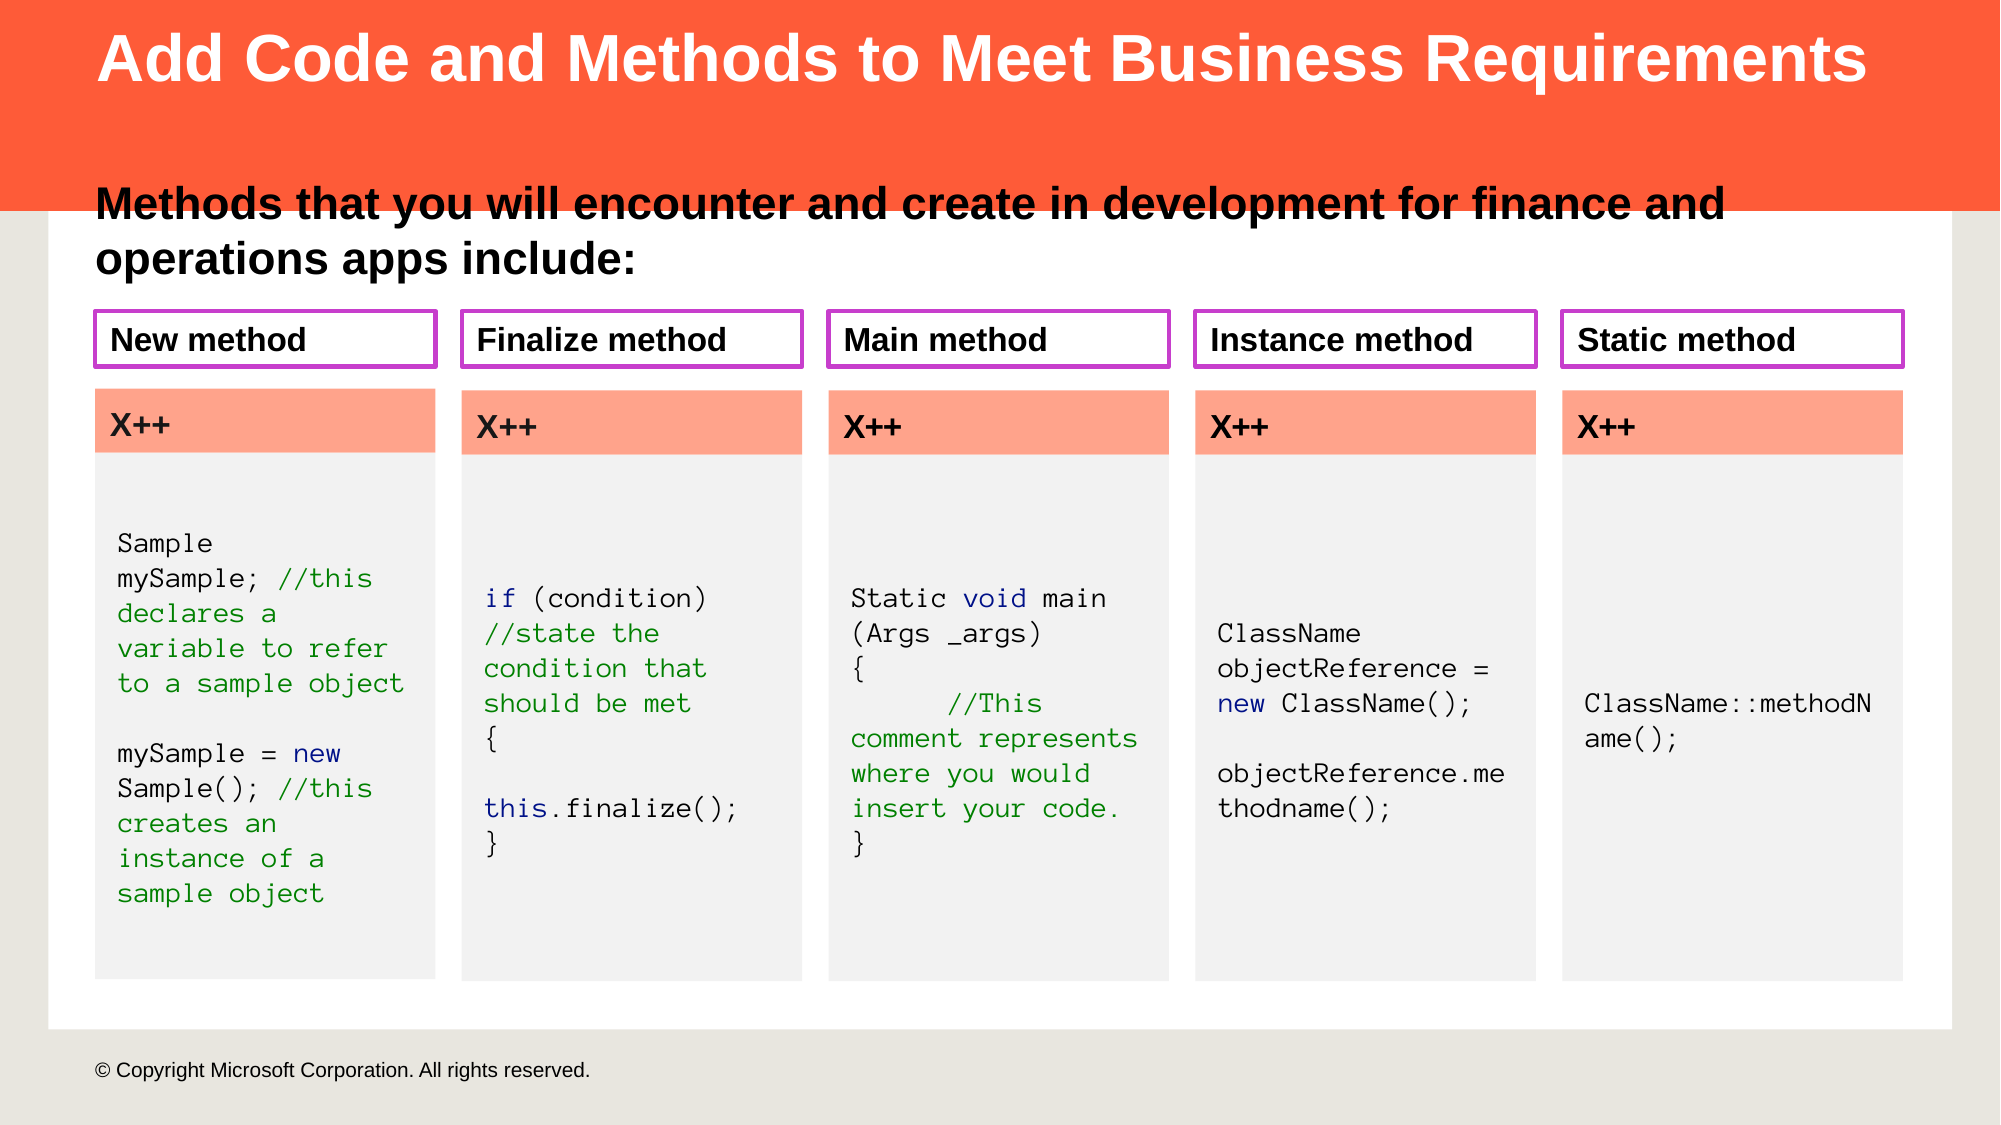

Add Code and Methods to Meet Business Requirements
Methods that you will encounter and create in development for finance and operations apps include:
New method
Finalize method
Main method
Instance method
Static method
X++
X++
X++
X++
X++
Sample mySample; //this declares a variable to refer to a sample object

mySample = new Sample(); //this creates an instance of a sample object
if (condition) //state the condition that should be met
{
      this.finalize();
}
Static void main (Args _args)
{
      //This comment represents where you would insert your code.
}
ClassName objectReference = new ClassName();
 objectReference.methodname();
ClassName::methodName();